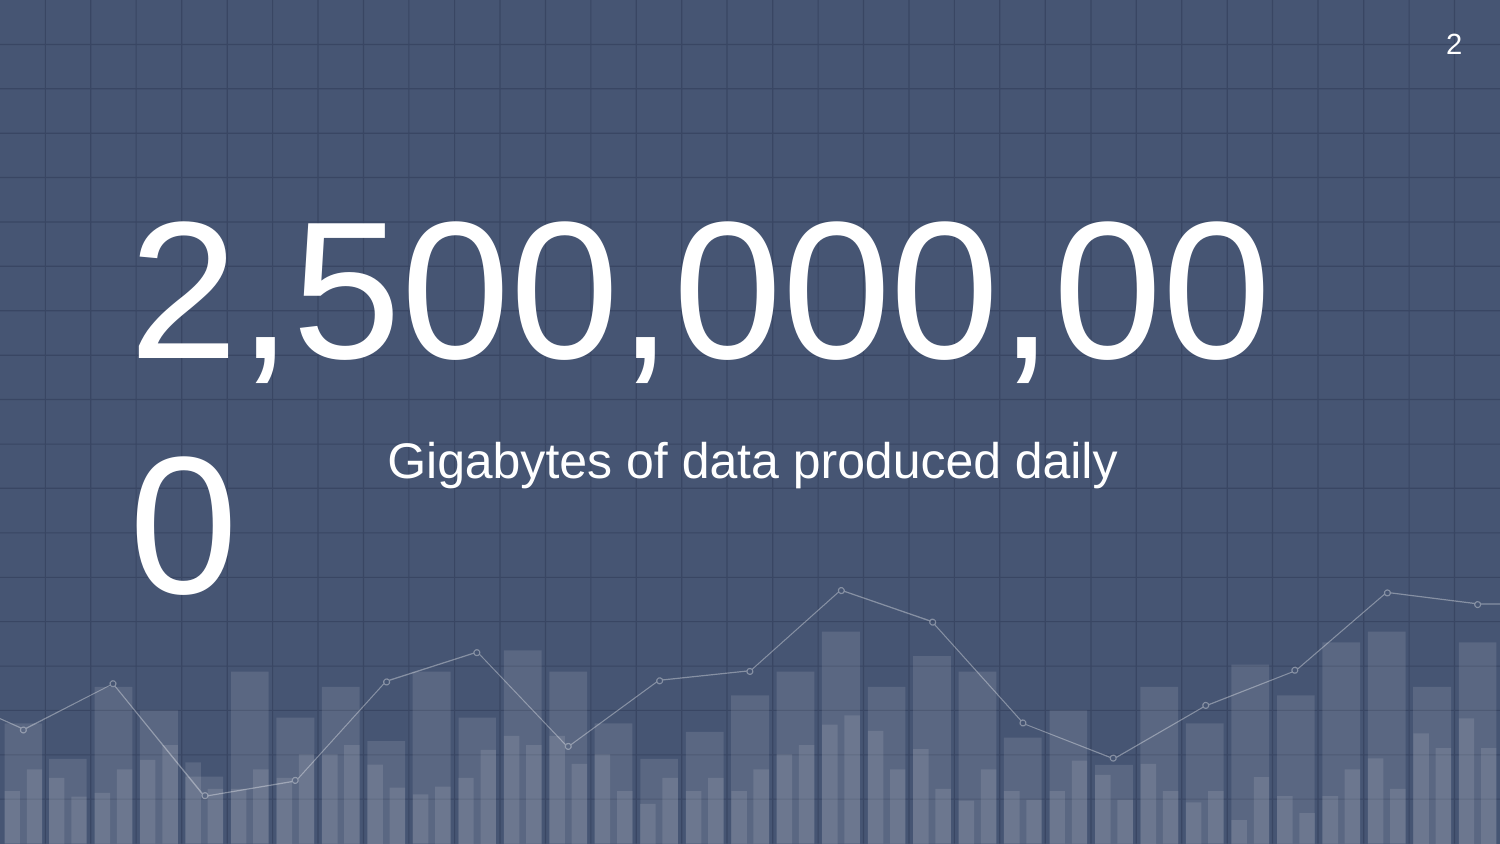

2
2,500,000,000
Gigabytes of data produced daily